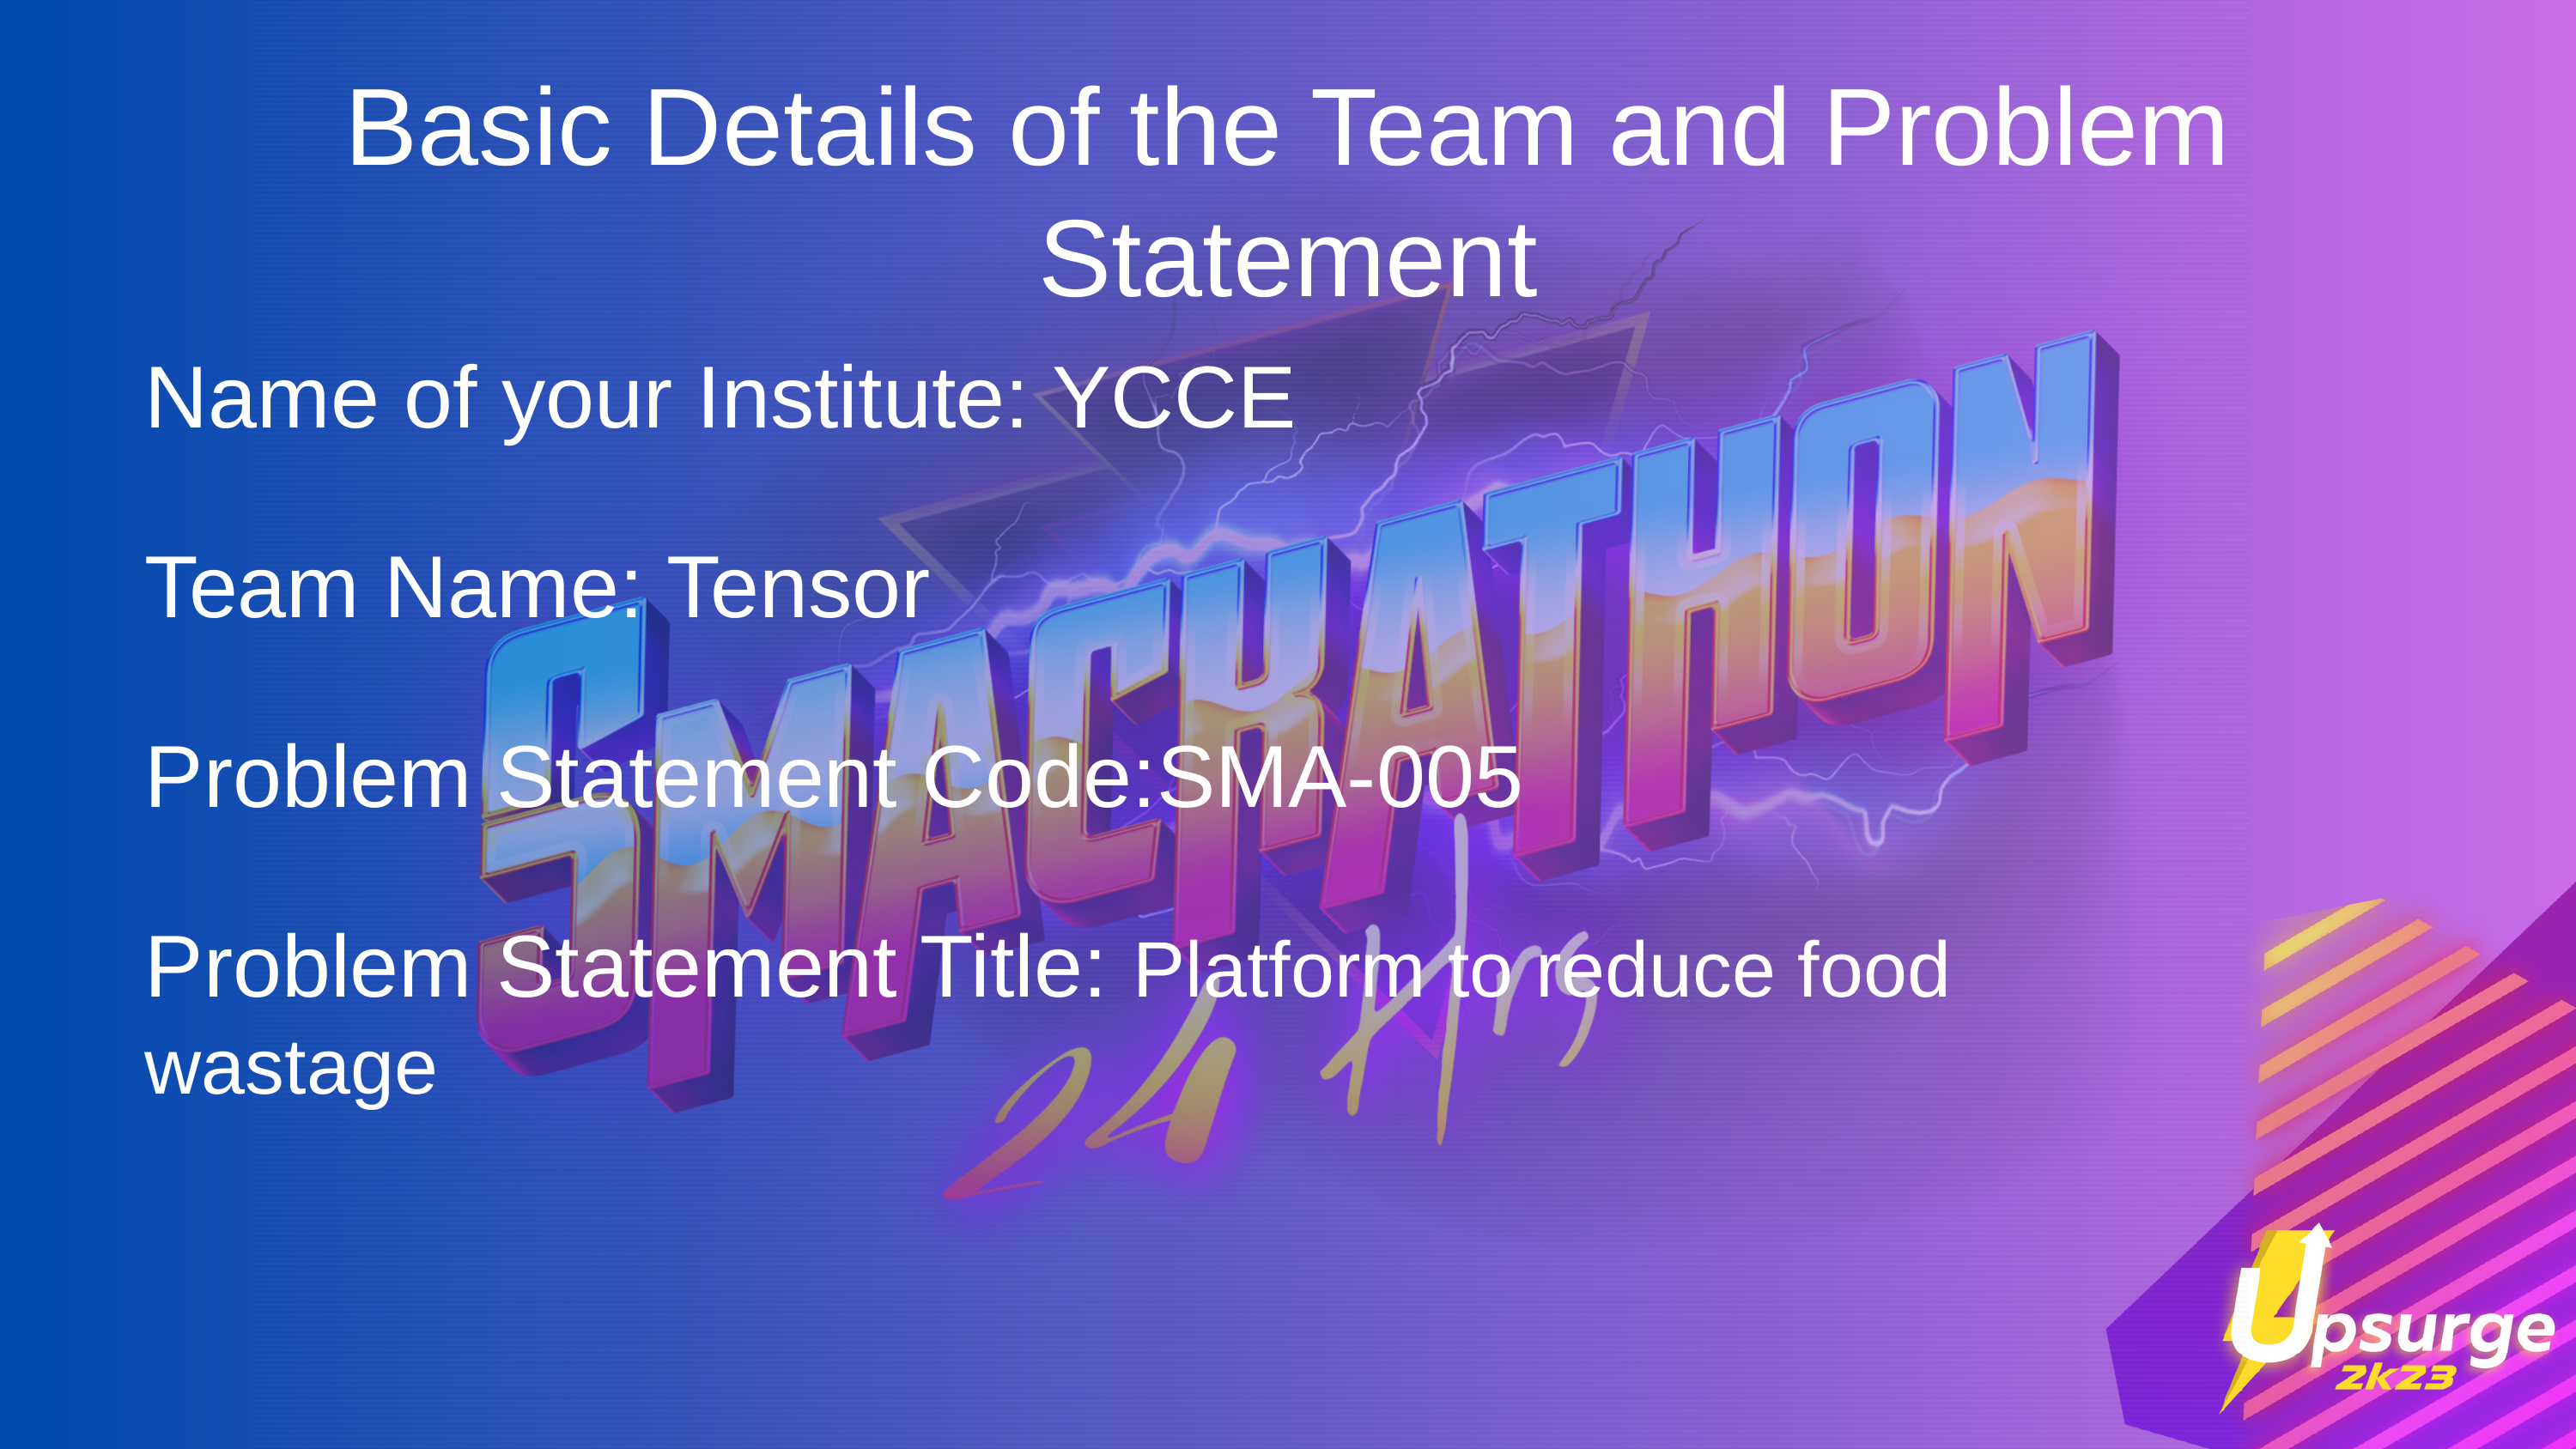

Basic Details of the Team and Problem Statement
Name of your Institute: YCCE

Team Name: Tensor

Problem Statement Code:SMA-005

Problem Statement Title: Platform to reduce food wastage